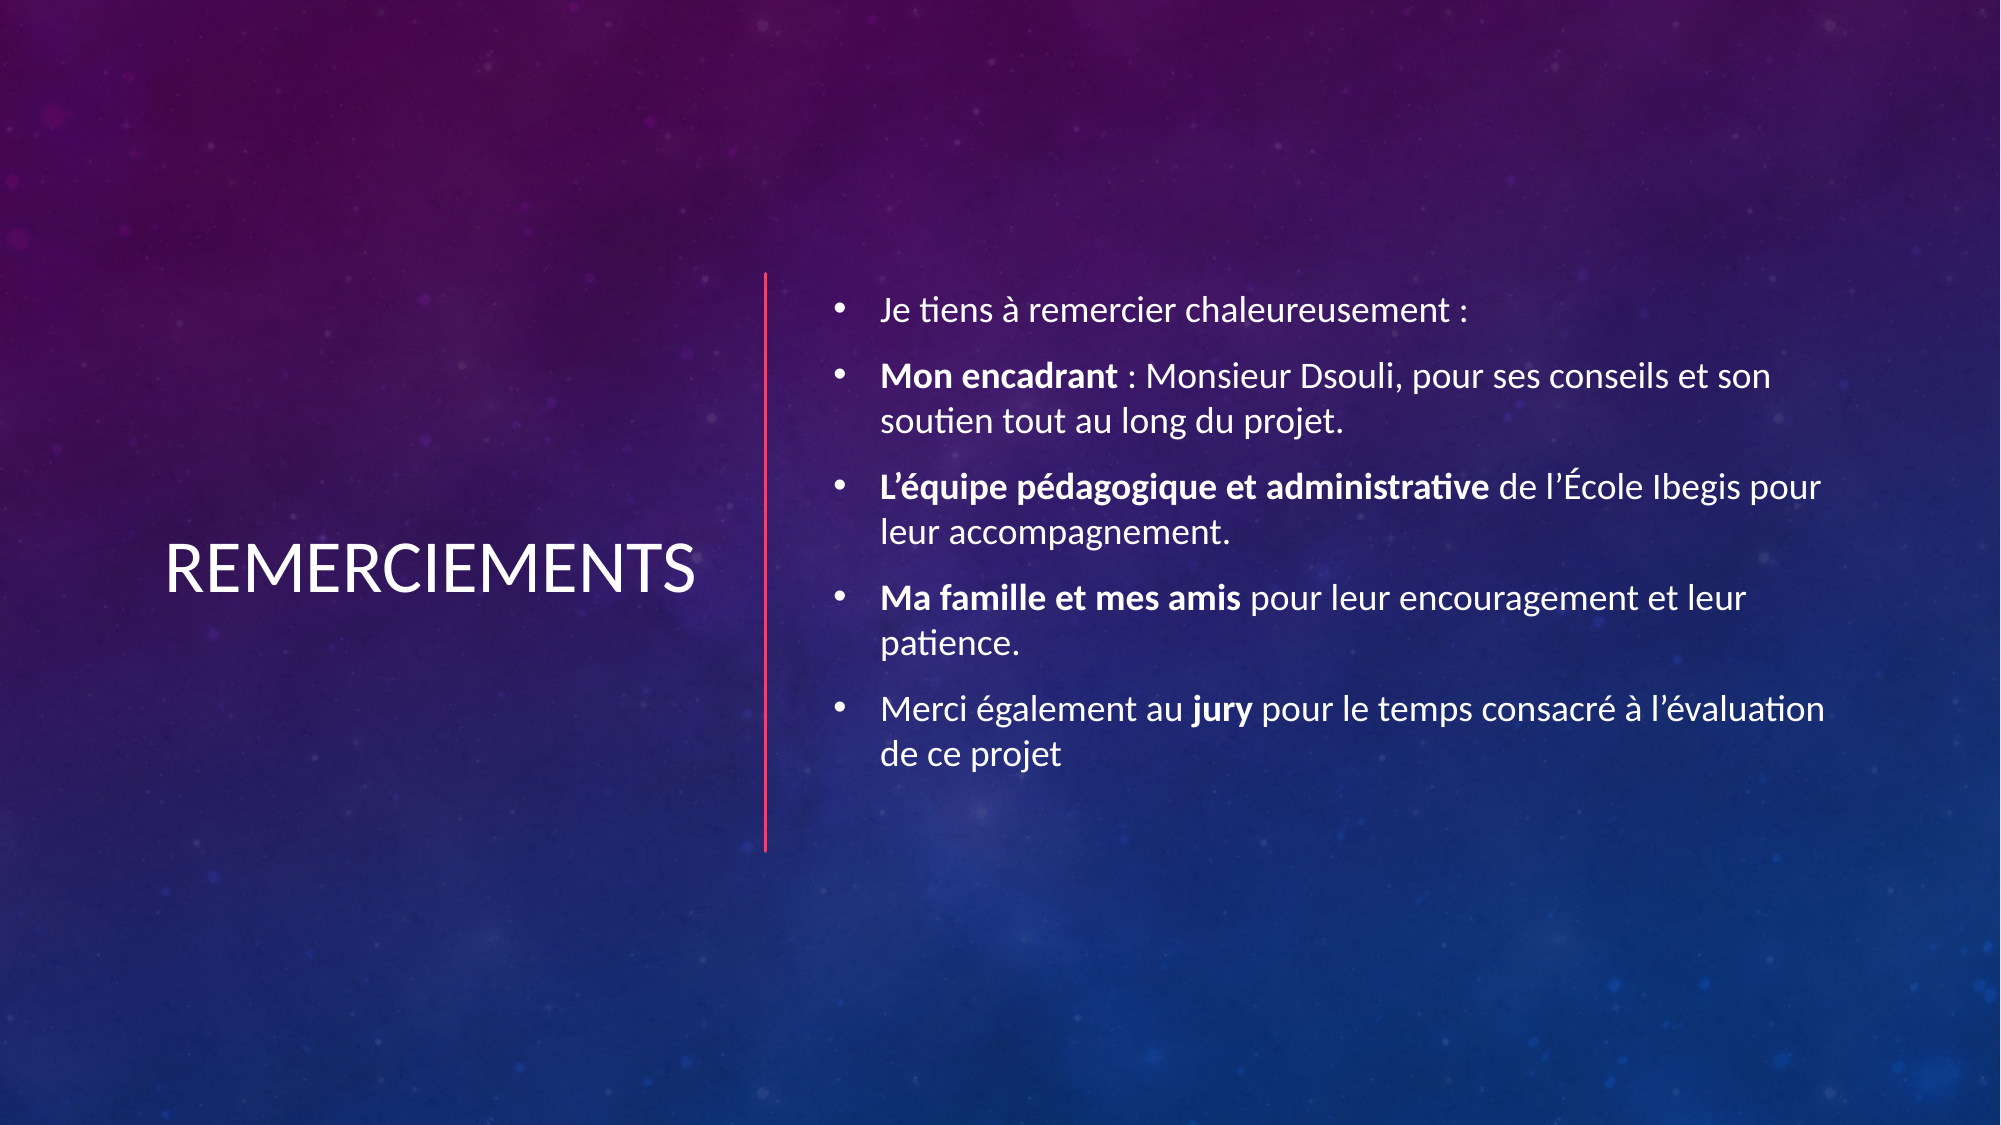

# Remerciements
Je tiens à remercier chaleureusement :
Mon encadrant : Monsieur Dsouli, pour ses conseils et son soutien tout au long du projet.
L’équipe pédagogique et administrative de l’École Ibegis pour leur accompagnement.
Ma famille et mes amis pour leur encouragement et leur patience.
Merci également au jury pour le temps consacré à l’évaluation de ce projet